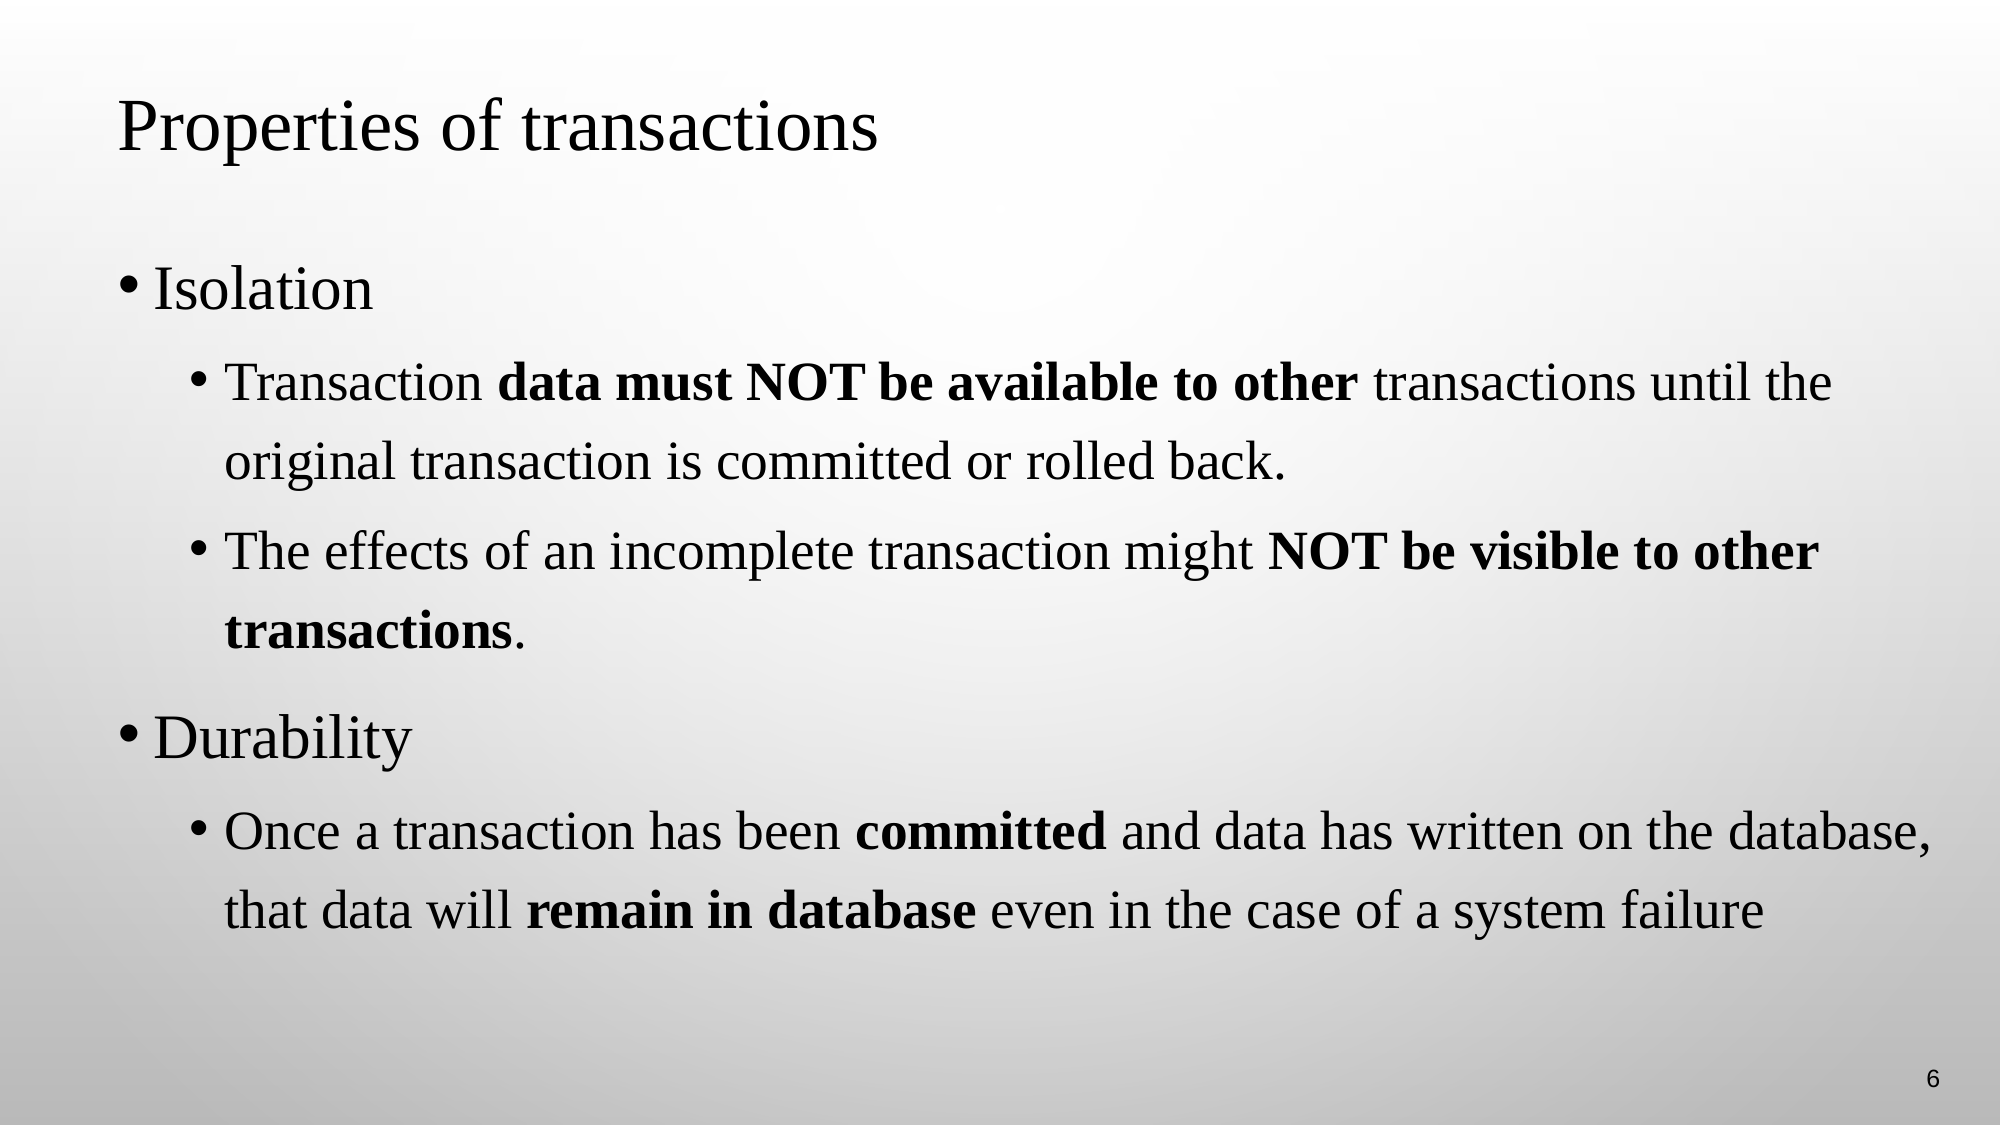

# Properties of transactions
Isolation
Transaction data must NOT be available to other transactions until the original transaction is committed or rolled back.
The effects of an incomplete transaction might NOT be visible to other transactions.
Durability
Once a transaction has been committed and data has written on the database, that data will remain in database even in the case of a system failure
6